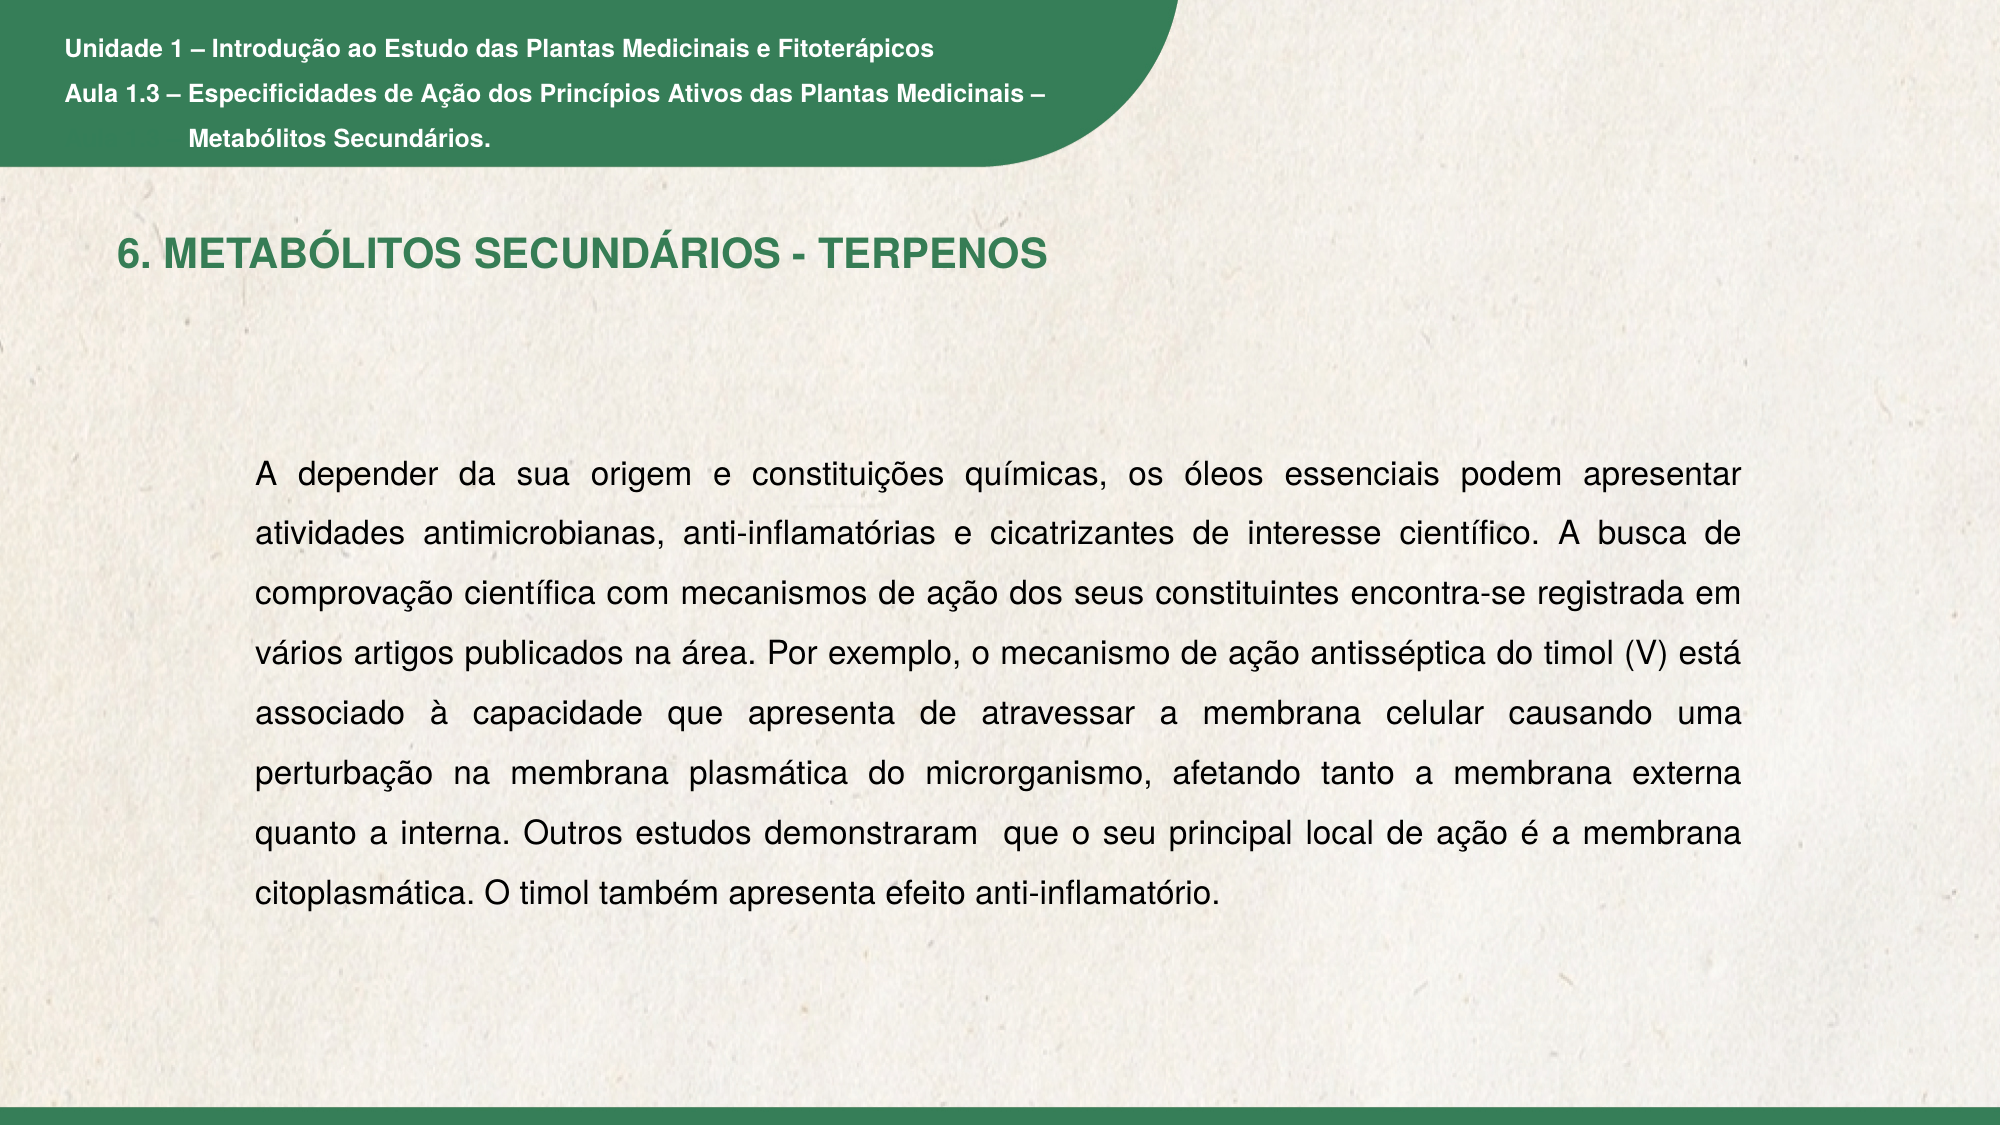

6. METABÓLITOS SECUNDÁRIOS - TERPENOS
A depender da sua origem e constituições químicas, os óleos essenciais podem apresentar atividades antimicrobianas, anti-inflamatórias e cicatrizantes de interesse científico. A busca de comprovação científica com mecanismos de ação dos seus constituintes encontra-se registrada em vários artigos publicados na área. Por exemplo, o mecanismo de ação antisséptica do timol (V) está associado à capacidade que apresenta de atravessar a membrana celular causando uma perturbação na membrana plasmática do microrganismo, afetando tanto a membrana externa quanto a interna. Outros estudos demonstraram  que o seu principal local de ação é a membrana citoplasmática. O timol também apresenta efeito anti-inflamatório.